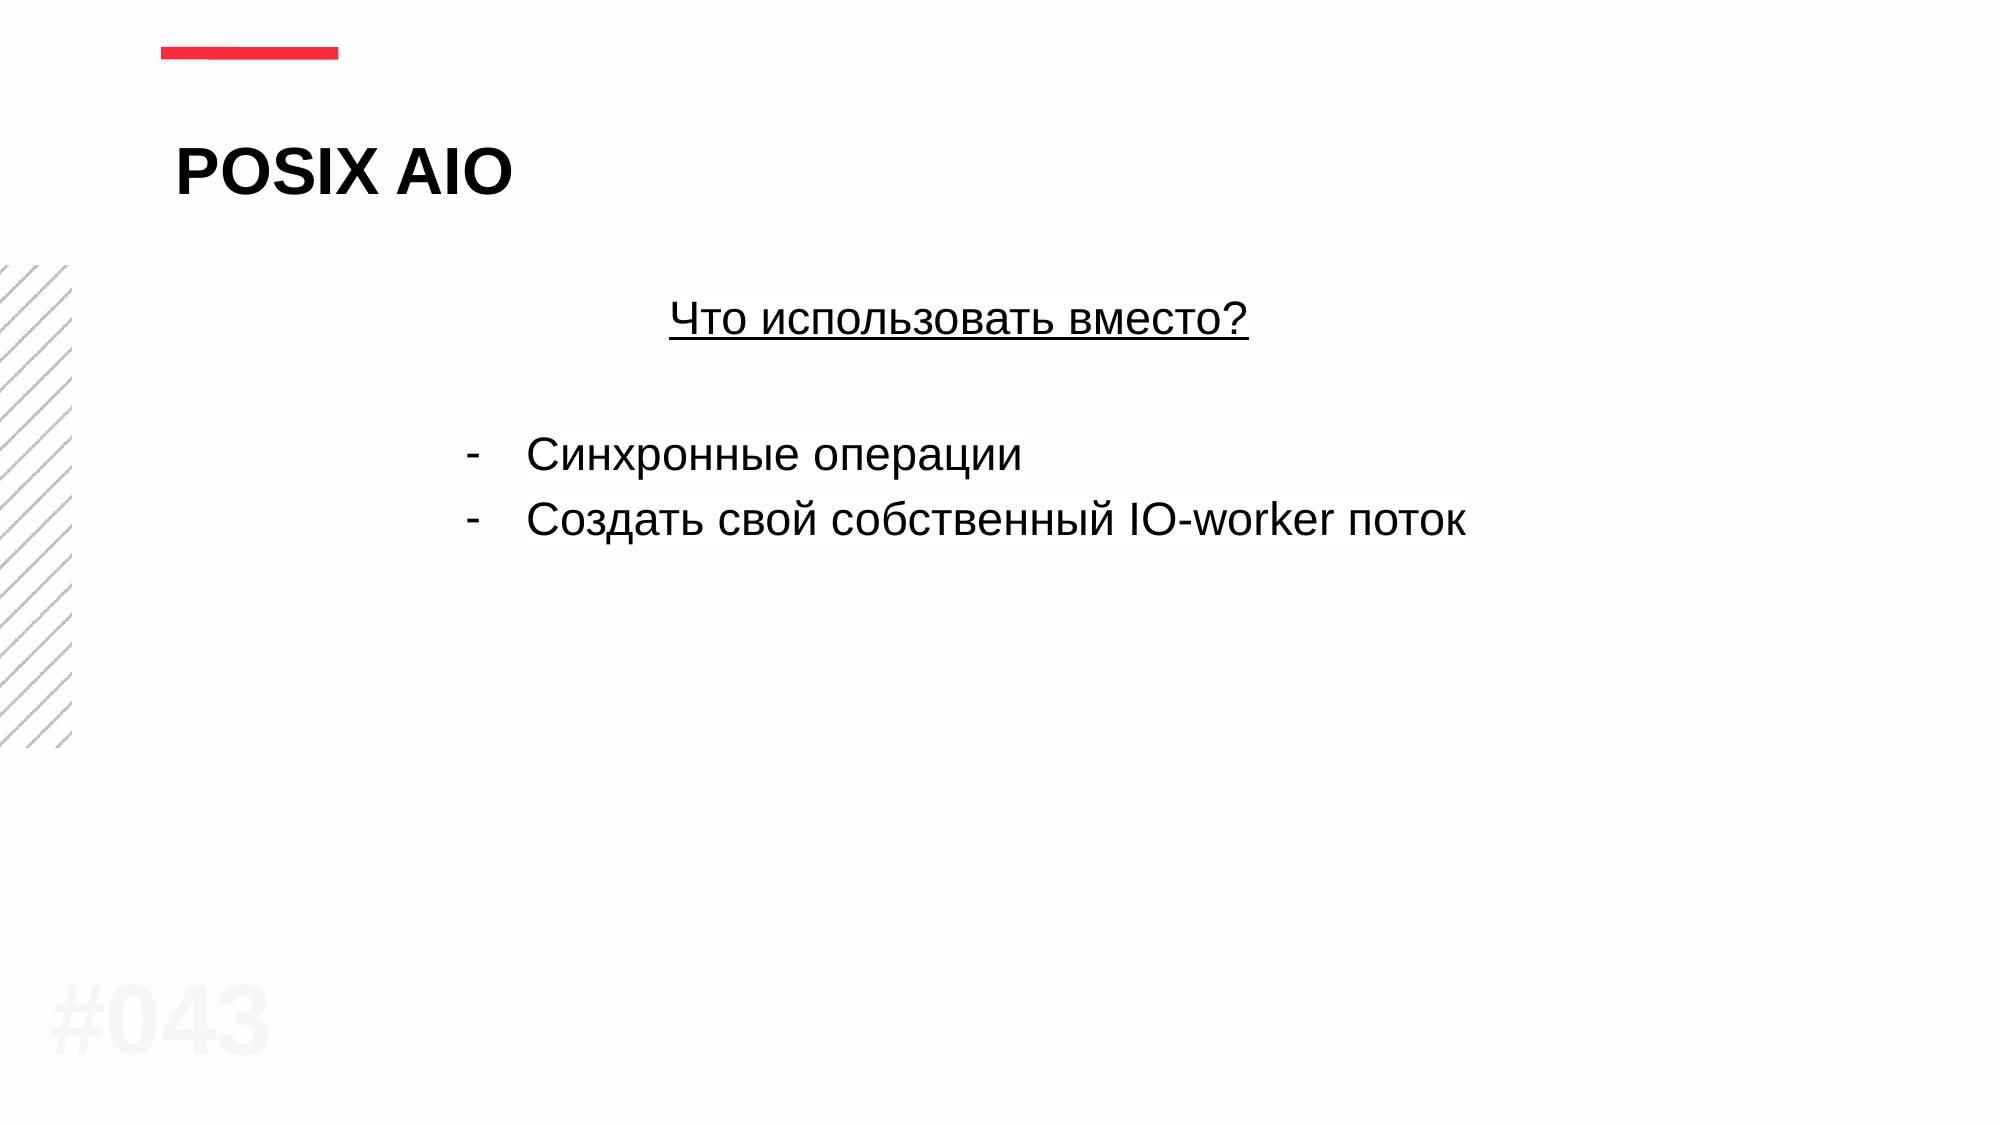

POSIX AIO
Что использовать вместо?
Синхронные операции
Создать свой собственный IO-worker поток
#043